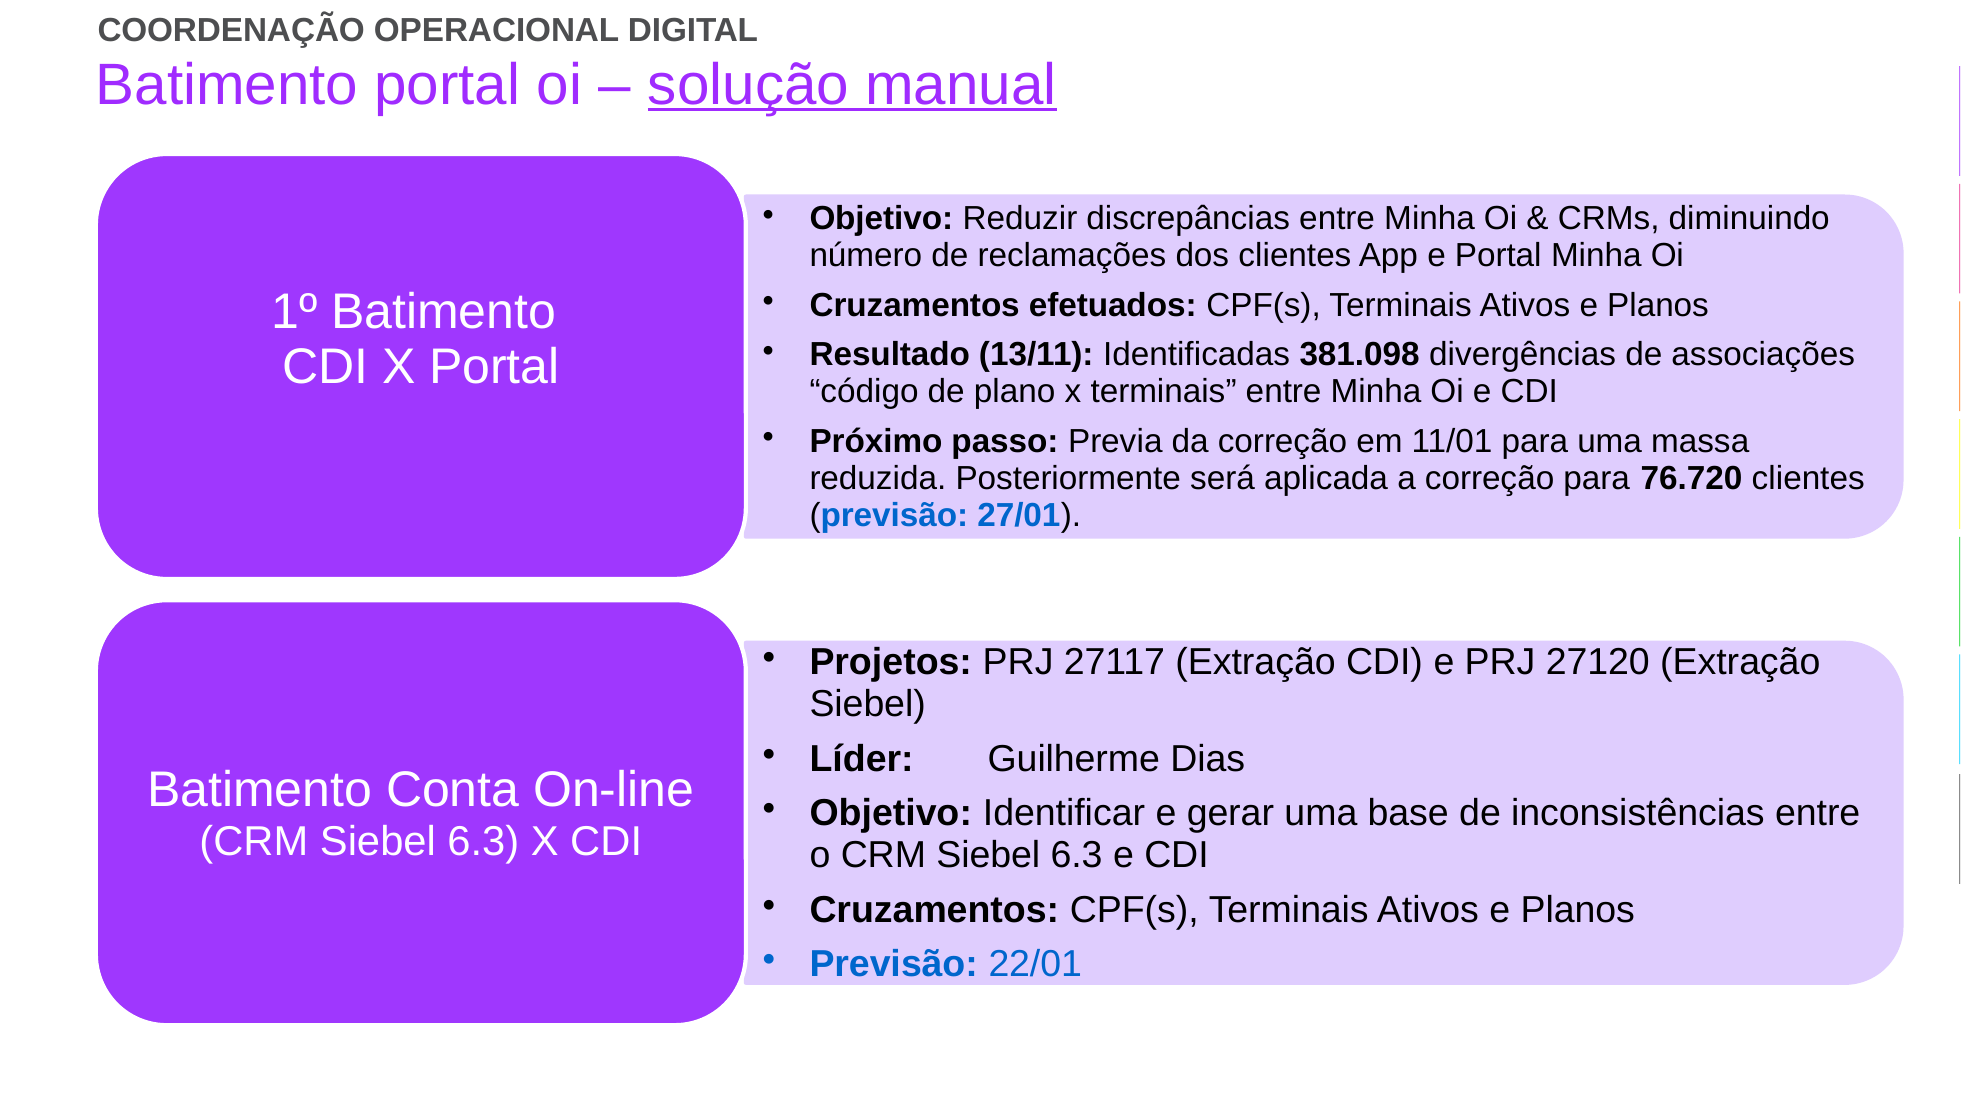

COORDENAÇÃO OPERACIONAL DIGITAL
# Batimento portal oi – solução manual
1º Batimento
CDI X Portal
Objetivo: Reduzir discrepâncias entre Minha Oi & CRMs, diminuindo número de reclamações dos clientes App e Portal Minha Oi
Cruzamentos efetuados: CPF(s), Terminais Ativos e Planos
Batimento Conta On-line
(CRM Siebel 6.3) X CDI
Cruzamentos: CPF(s), Terminais Ativos e Planos
Resultado (13/11): Identificadas 381.098 divergências de associações “código de plano x terminais” entre Minha Oi e CDI
Próximo passo: Previa da correção em 11/01 para uma massa reduzida. Posteriormente será aplicada a correção para 76.720 clientes (previsão: 27/01).
Previsão: 22/01
Projetos: PRJ 27117 (Extração CDI) e PRJ 27120 (Extração Siebel)
Líder:       Guilherme Dias
Objetivo: Identificar e gerar uma base de inconsistências entre o CRM Siebel 6.3 e CDI